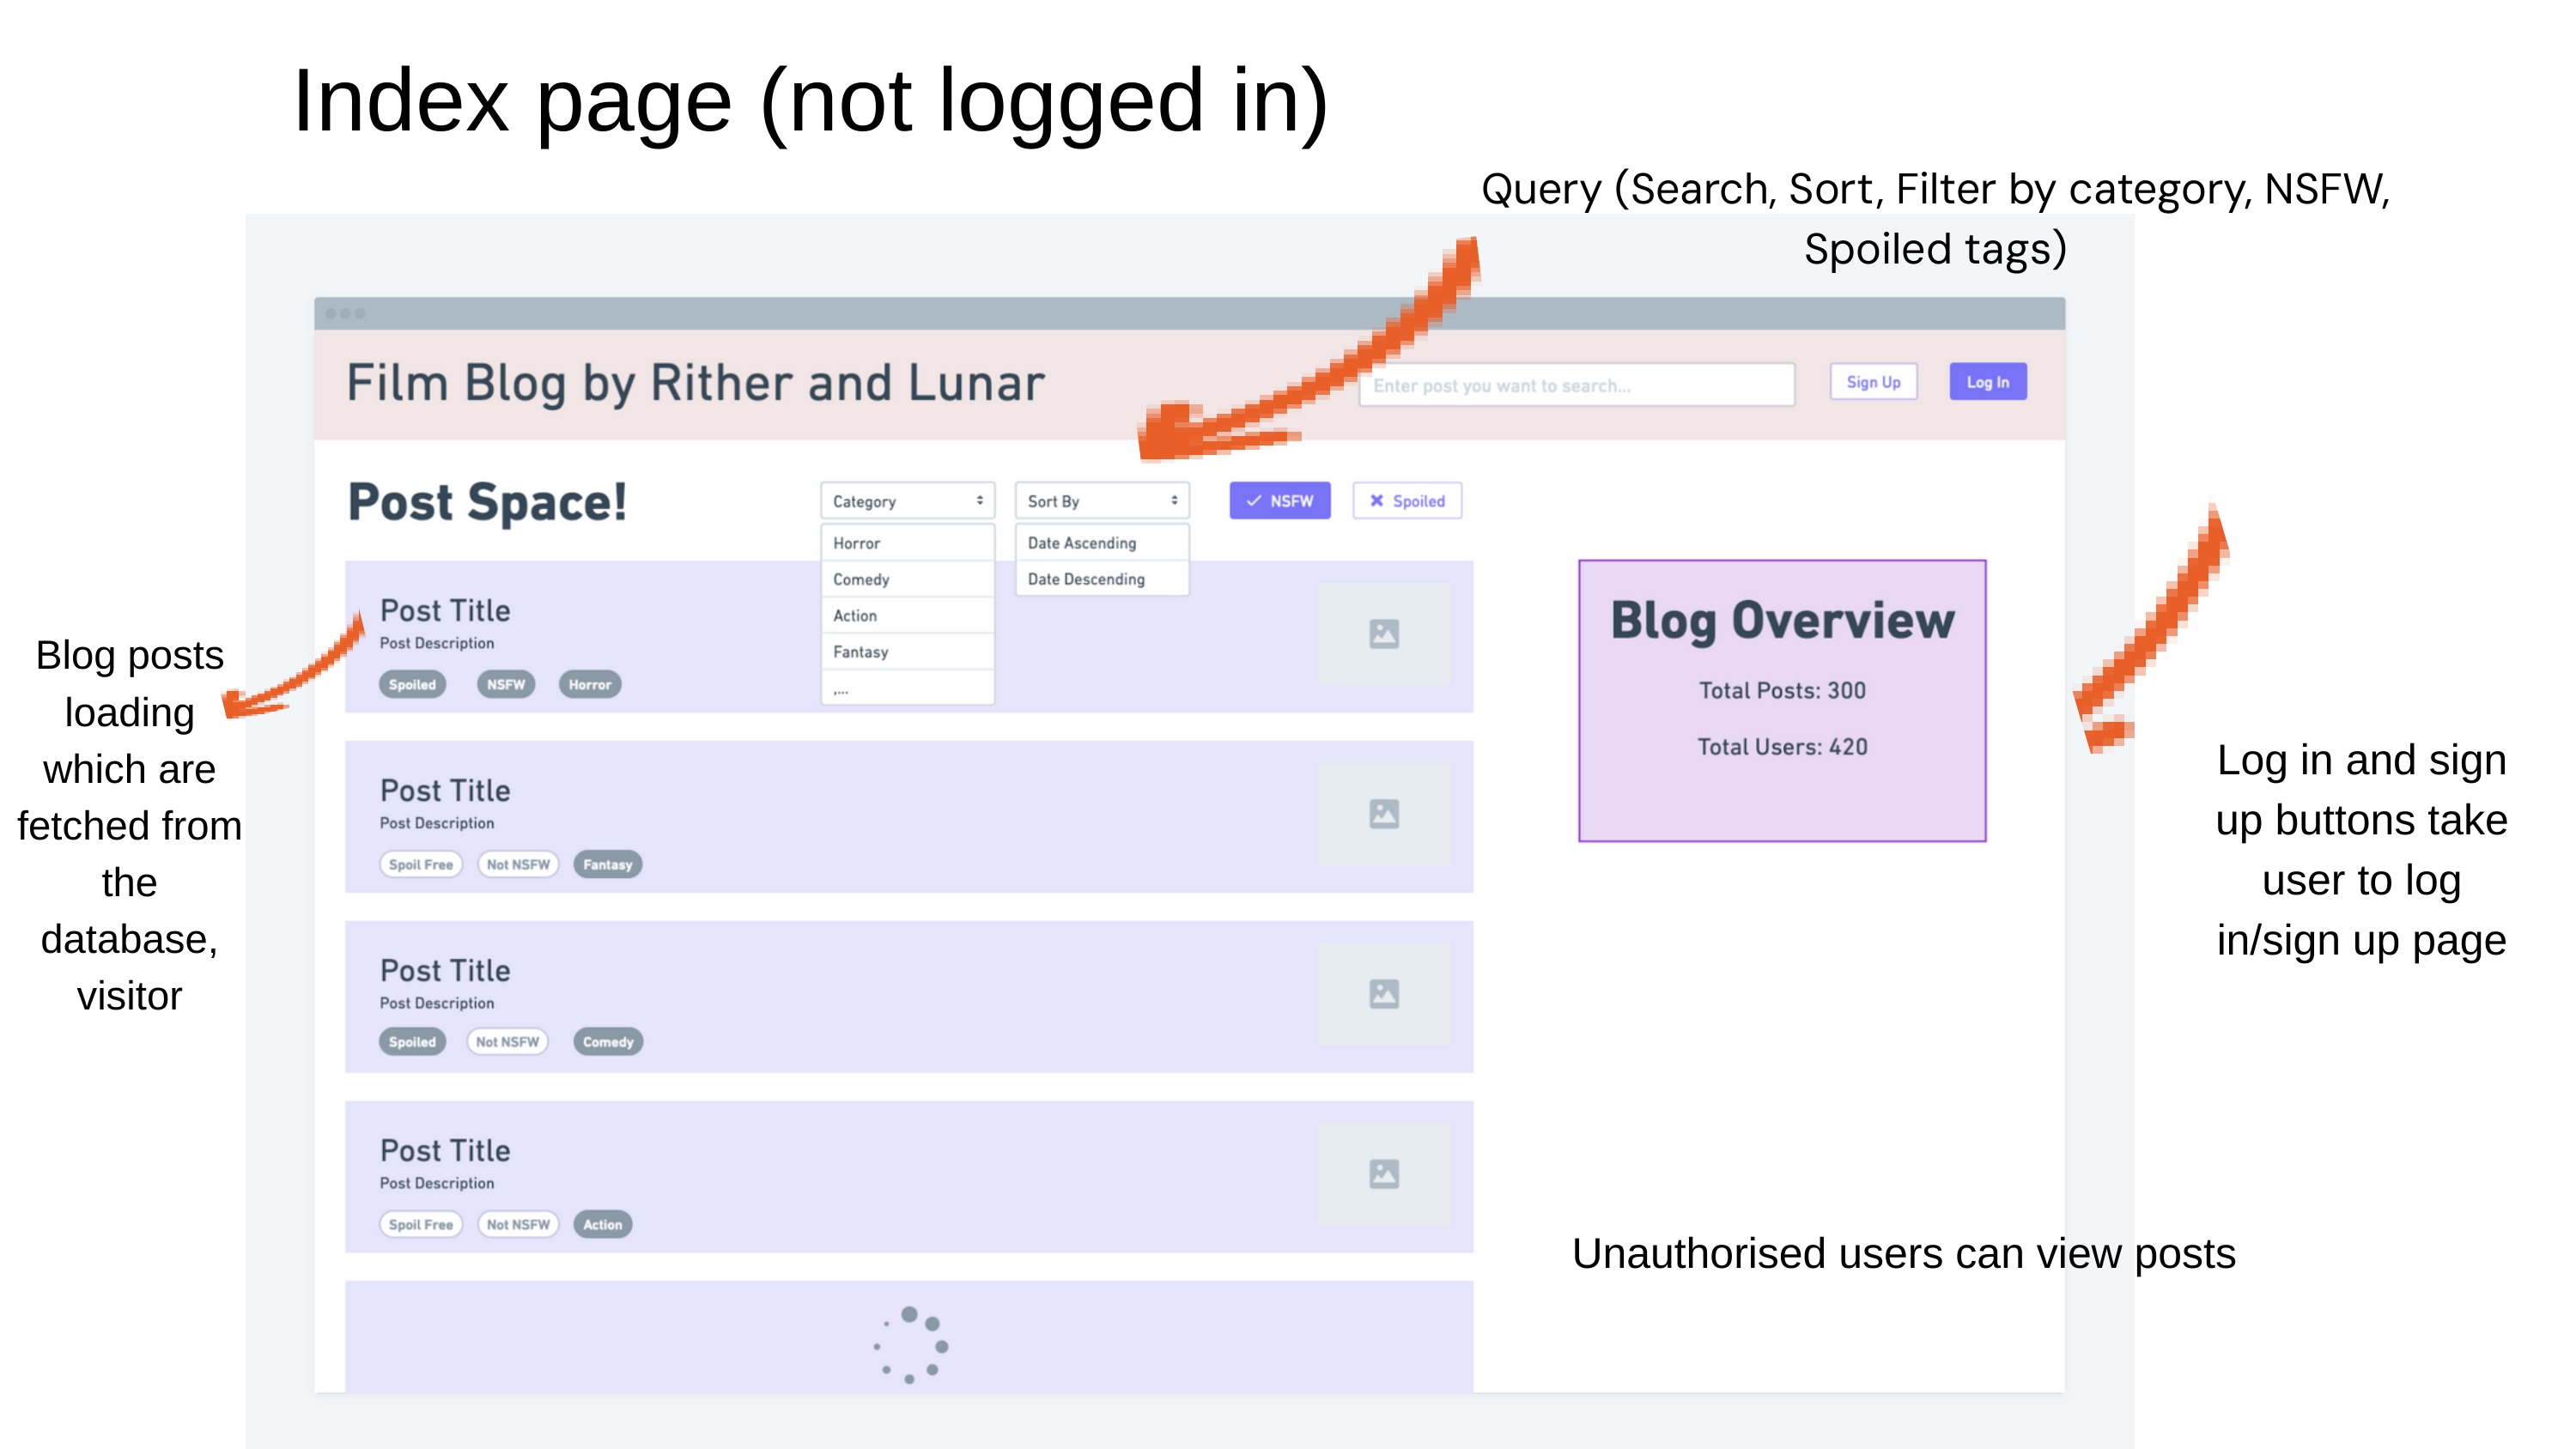

Index page (not logged in)
Query (Search, Sort, Filter by category, NSFW, Spoiled tags)

Blog posts
loading which are fetched from the database,
visitor
Log in and sign up buttons take user to log in/sign up page
Unauthorised users can view posts